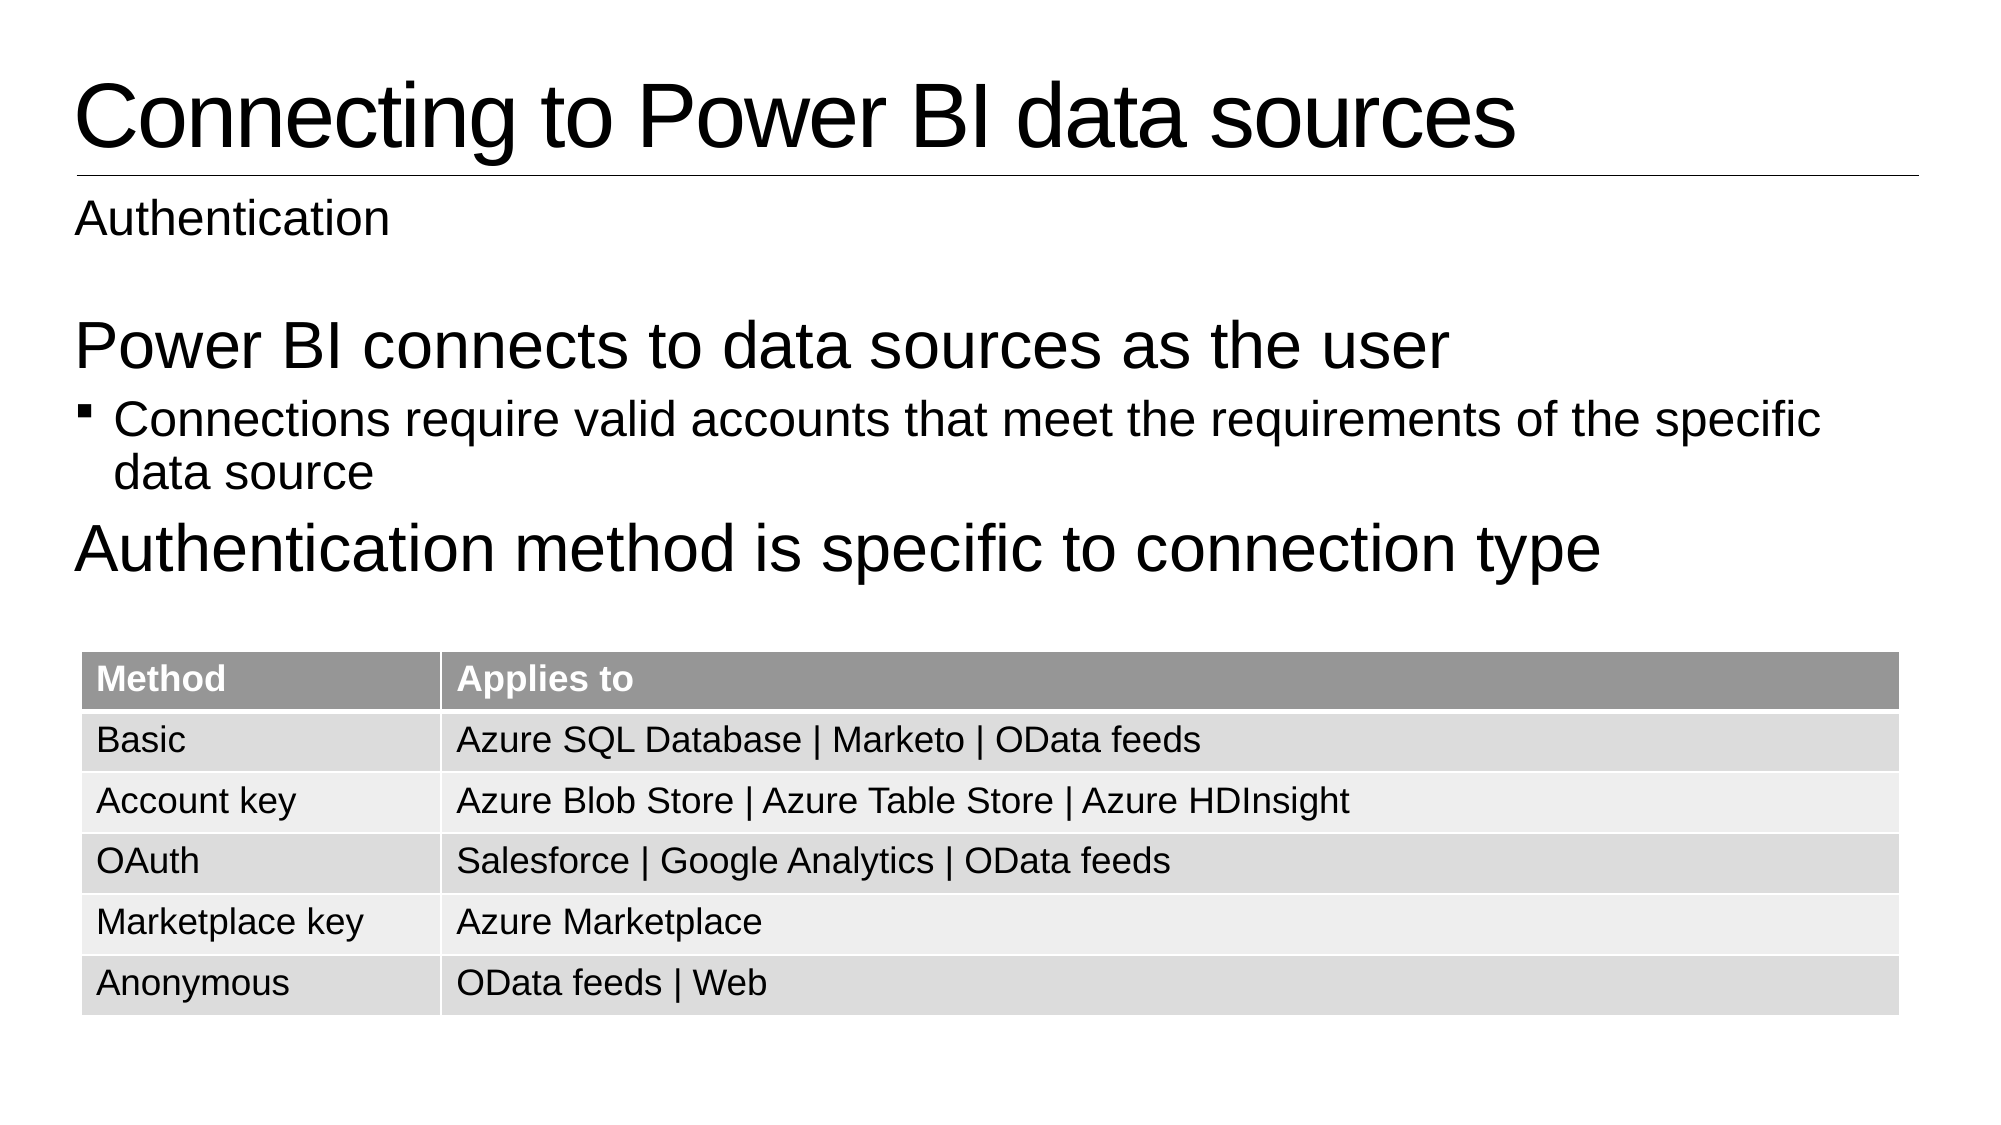

# Connecting to Power BI data sources
Authentication
Power BI connects to data sources as the user
Connections require valid accounts that meet the requirements of the specific data source
Authentication method is specific to connection type
| Method | Applies to |
| --- | --- |
| Basic | Azure SQL Database | Marketo | OData feeds |
| Account key | Azure Blob Store | Azure Table Store | Azure HDInsight |
| OAuth | Salesforce | Google Analytics | OData feeds |
| Marketplace key | Azure Marketplace |
| Anonymous | OData feeds | Web |